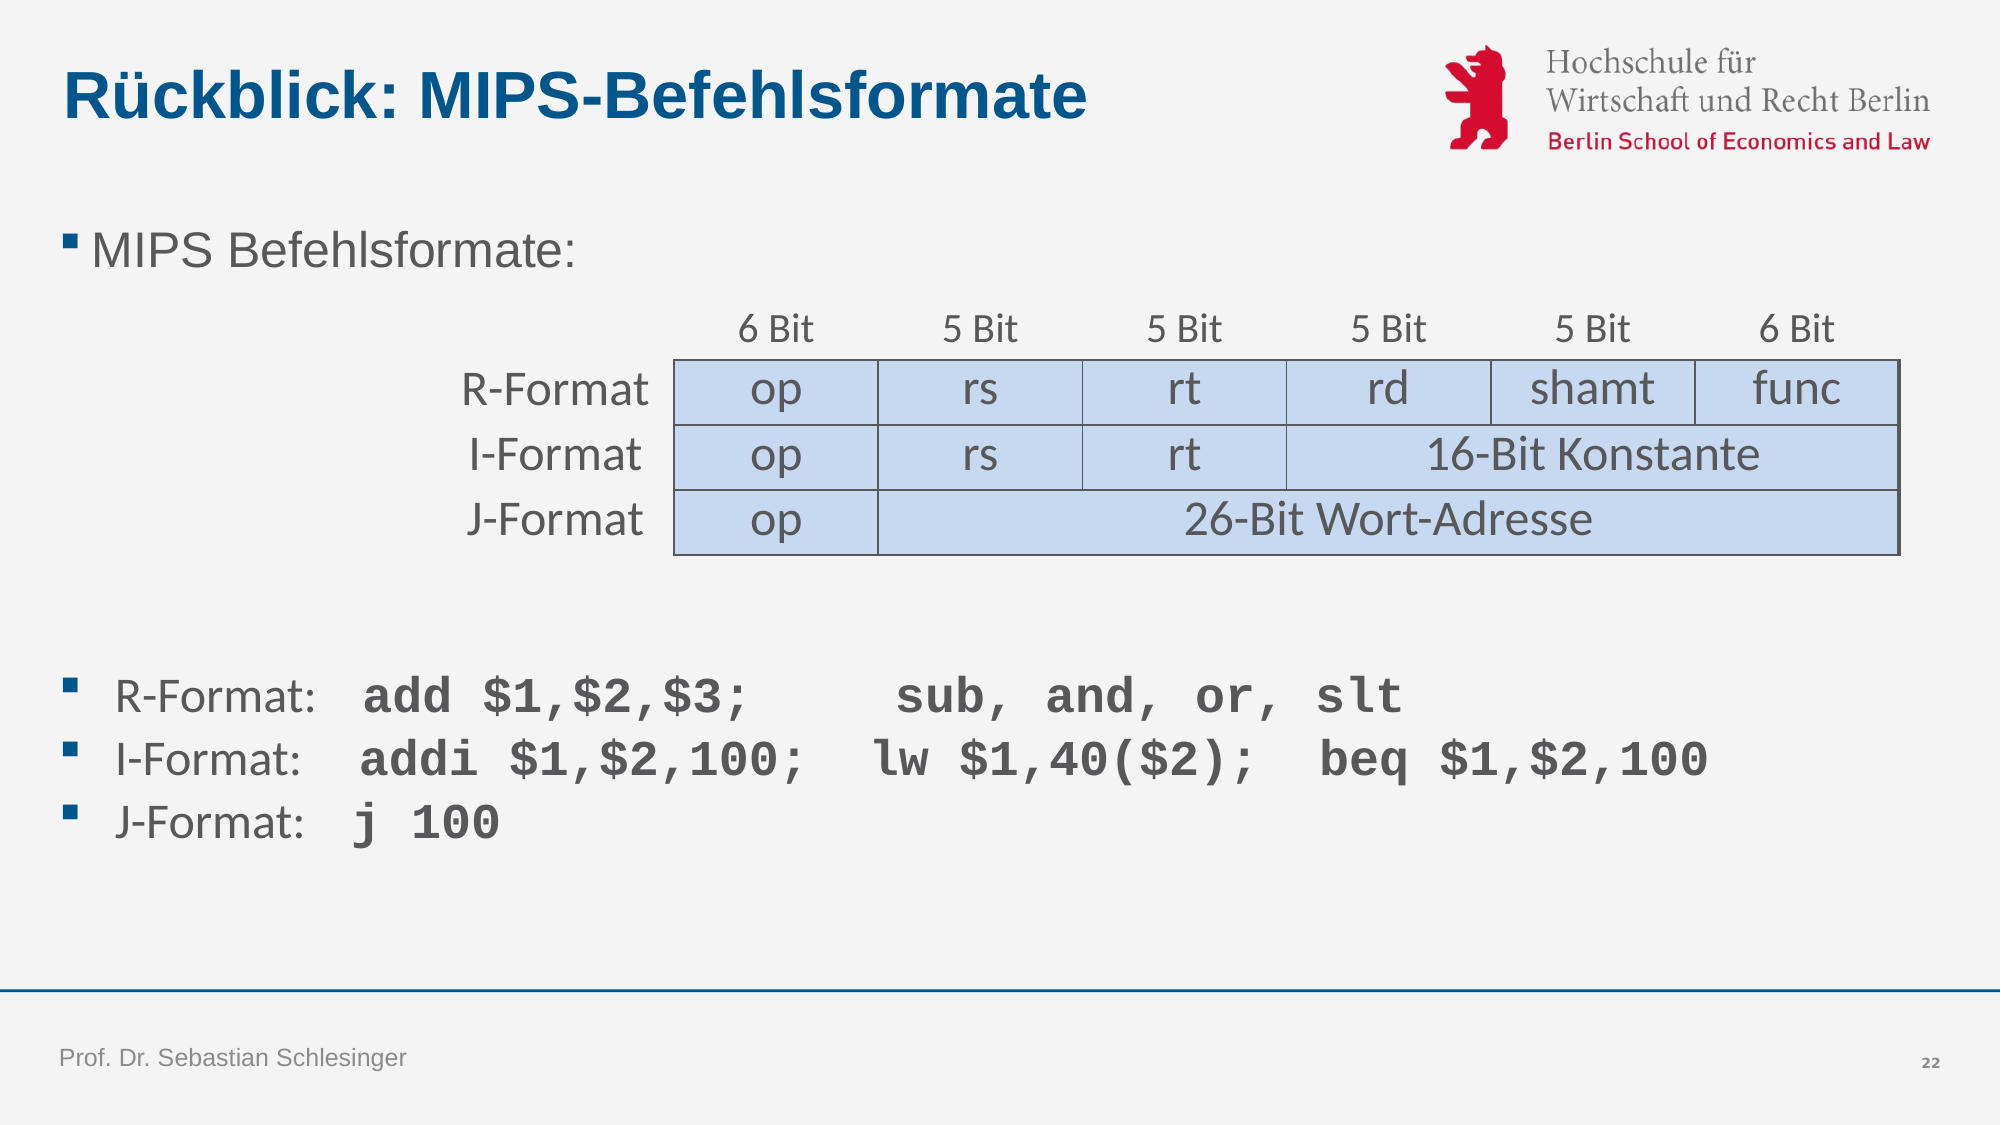

# Rückblick: MIPS-Befehlsformate
MIPS Befehlsformate:

R-Format:    add $1,$2,$3;	 sub, and, or, slt
I-Format:     addi $1,$2,100;  lw $1,40($2);  beq $1,$2,100
J-Format:    j 100

|  | 6 Bit | 5 Bit | 5 Bit | 5 Bit | 5 Bit | 6 Bit |
| --- | --- | --- | --- | --- | --- | --- |
| R-Format | op | rs | rt | rd | shamt | func |
| I-Format | op | rs | rt | 16-Bit Konstante |  |  |
| J-Format | op | 26-Bit Wort-Adresse |  |  |  |  |

Prof. Dr. Sebastian Schlesinger
22